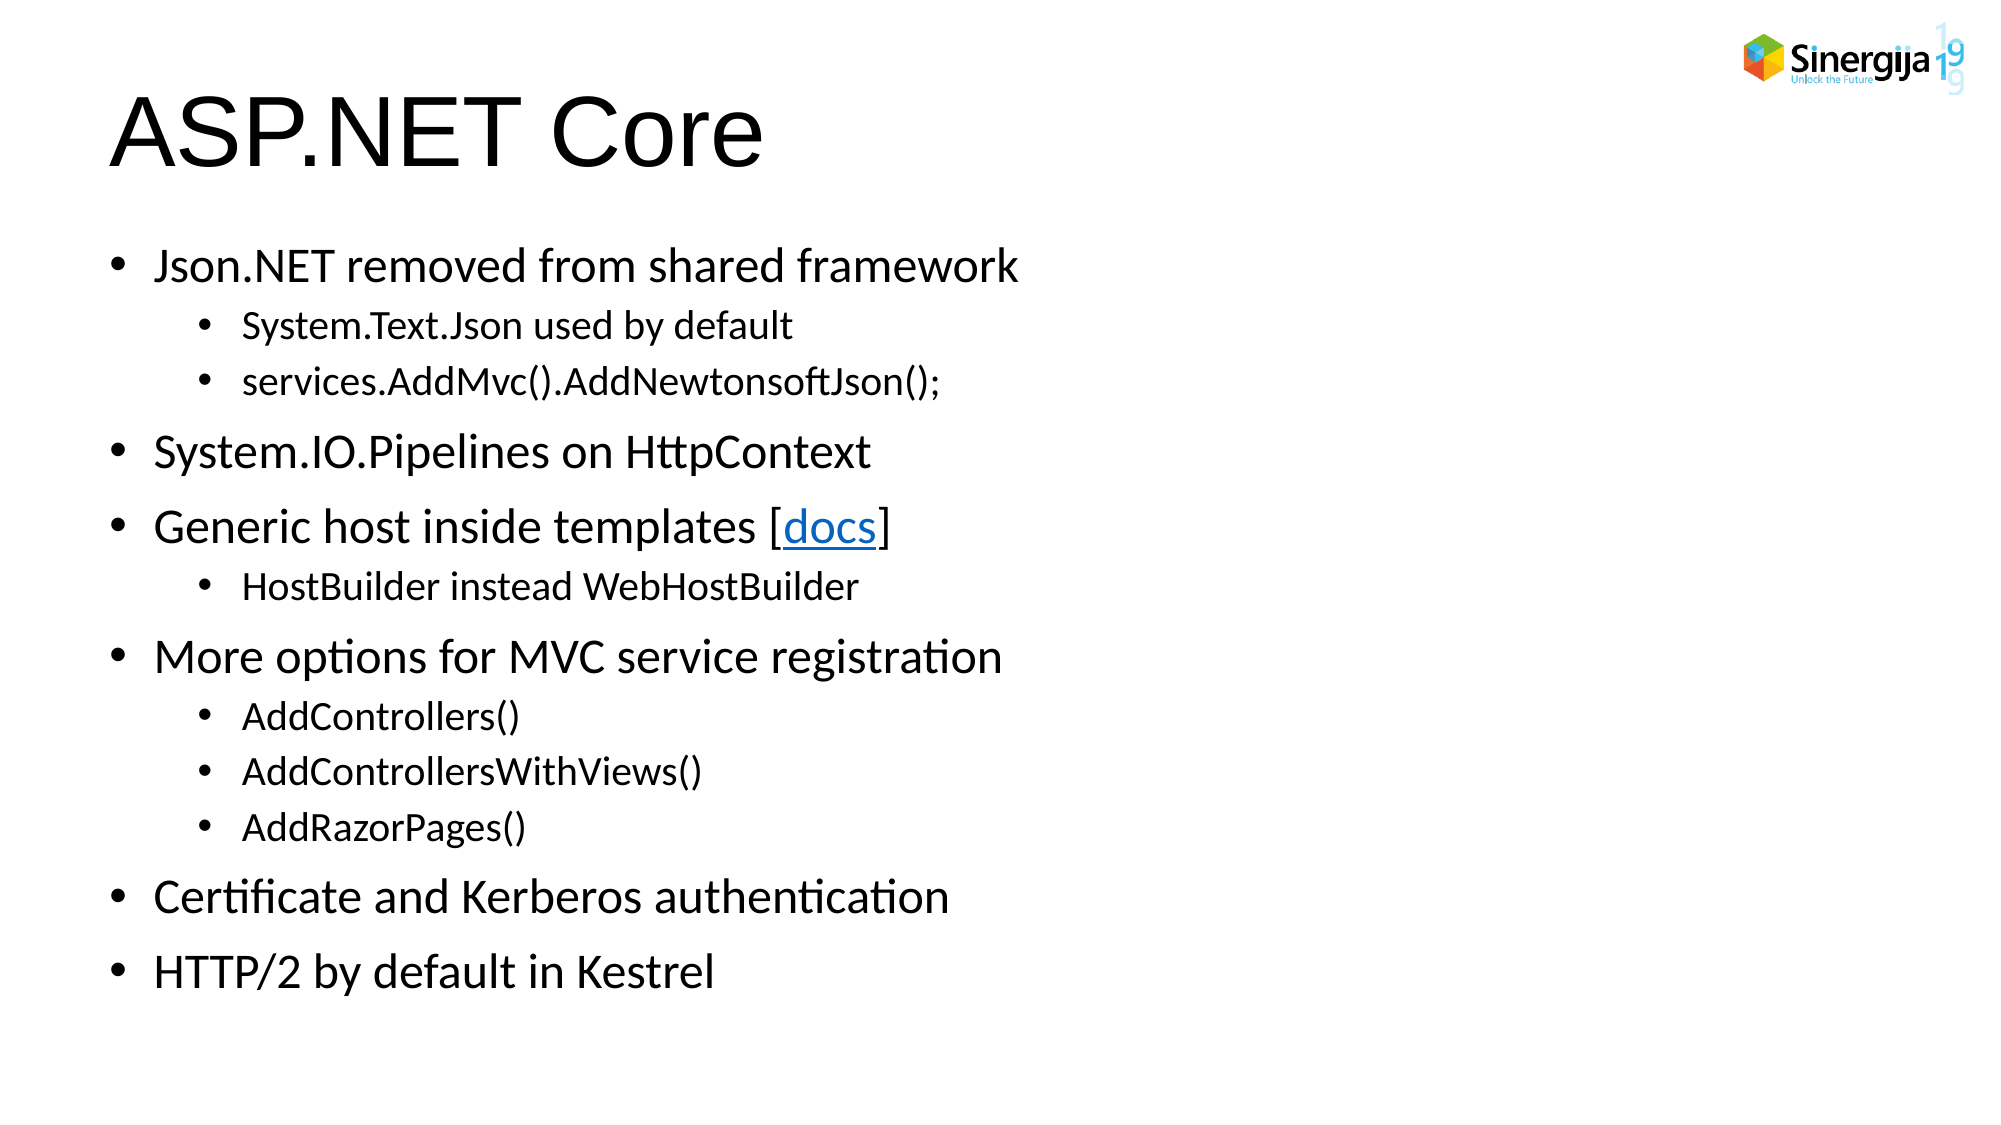

# ASP.NET Core
Json.NET removed from shared framework
System.Text.Json used by default
services.AddMvc().AddNewtonsoftJson();
System.IO.Pipelines on HttpContext
Generic host inside templates [docs]
HostBuilder instead WebHostBuilder
More options for MVC service registration
AddControllers()
AddControllersWithViews()
AddRazorPages()
Certificate and Kerberos authentication
HTTP/2 by default in Kestrel